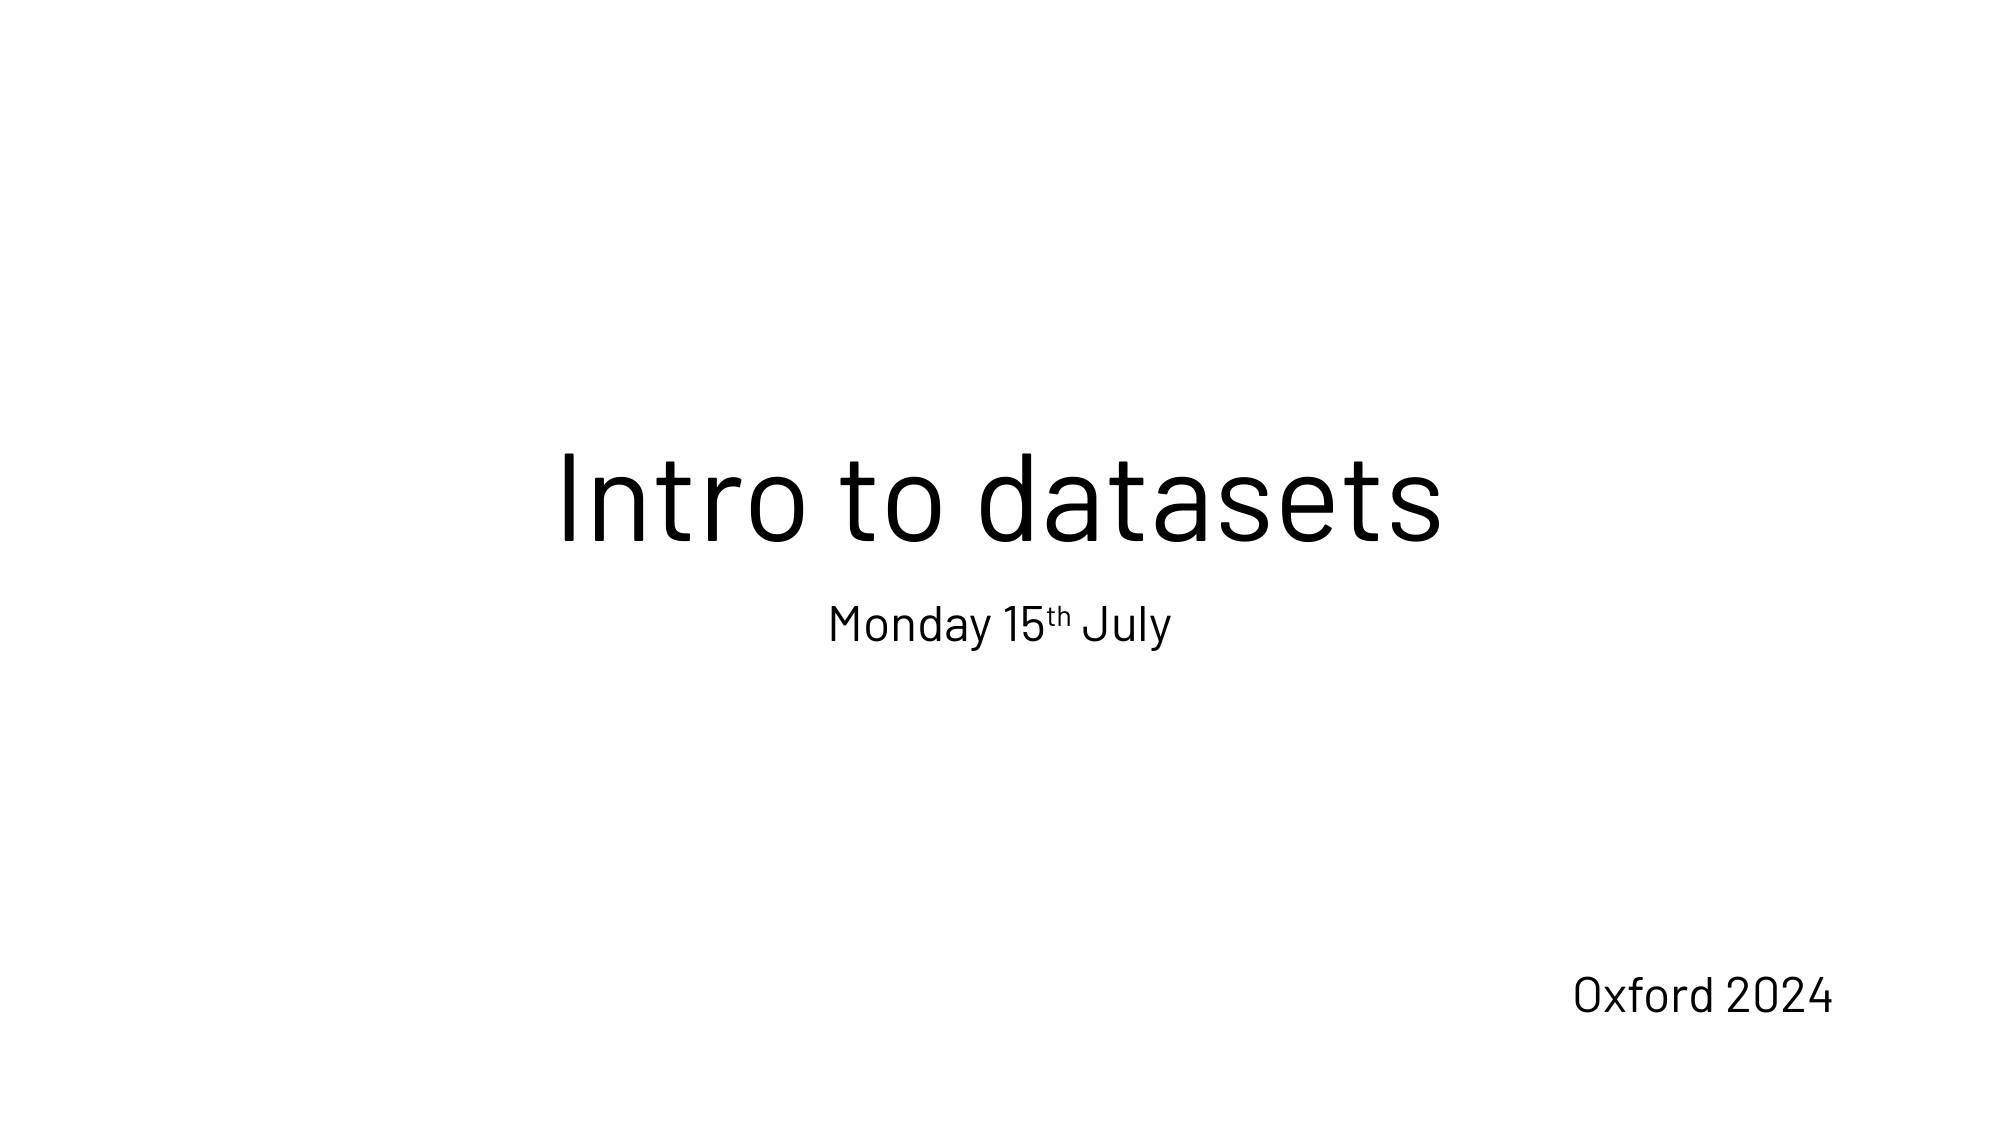

# Intro to datasets
Monday 15th July
Oxford 2024